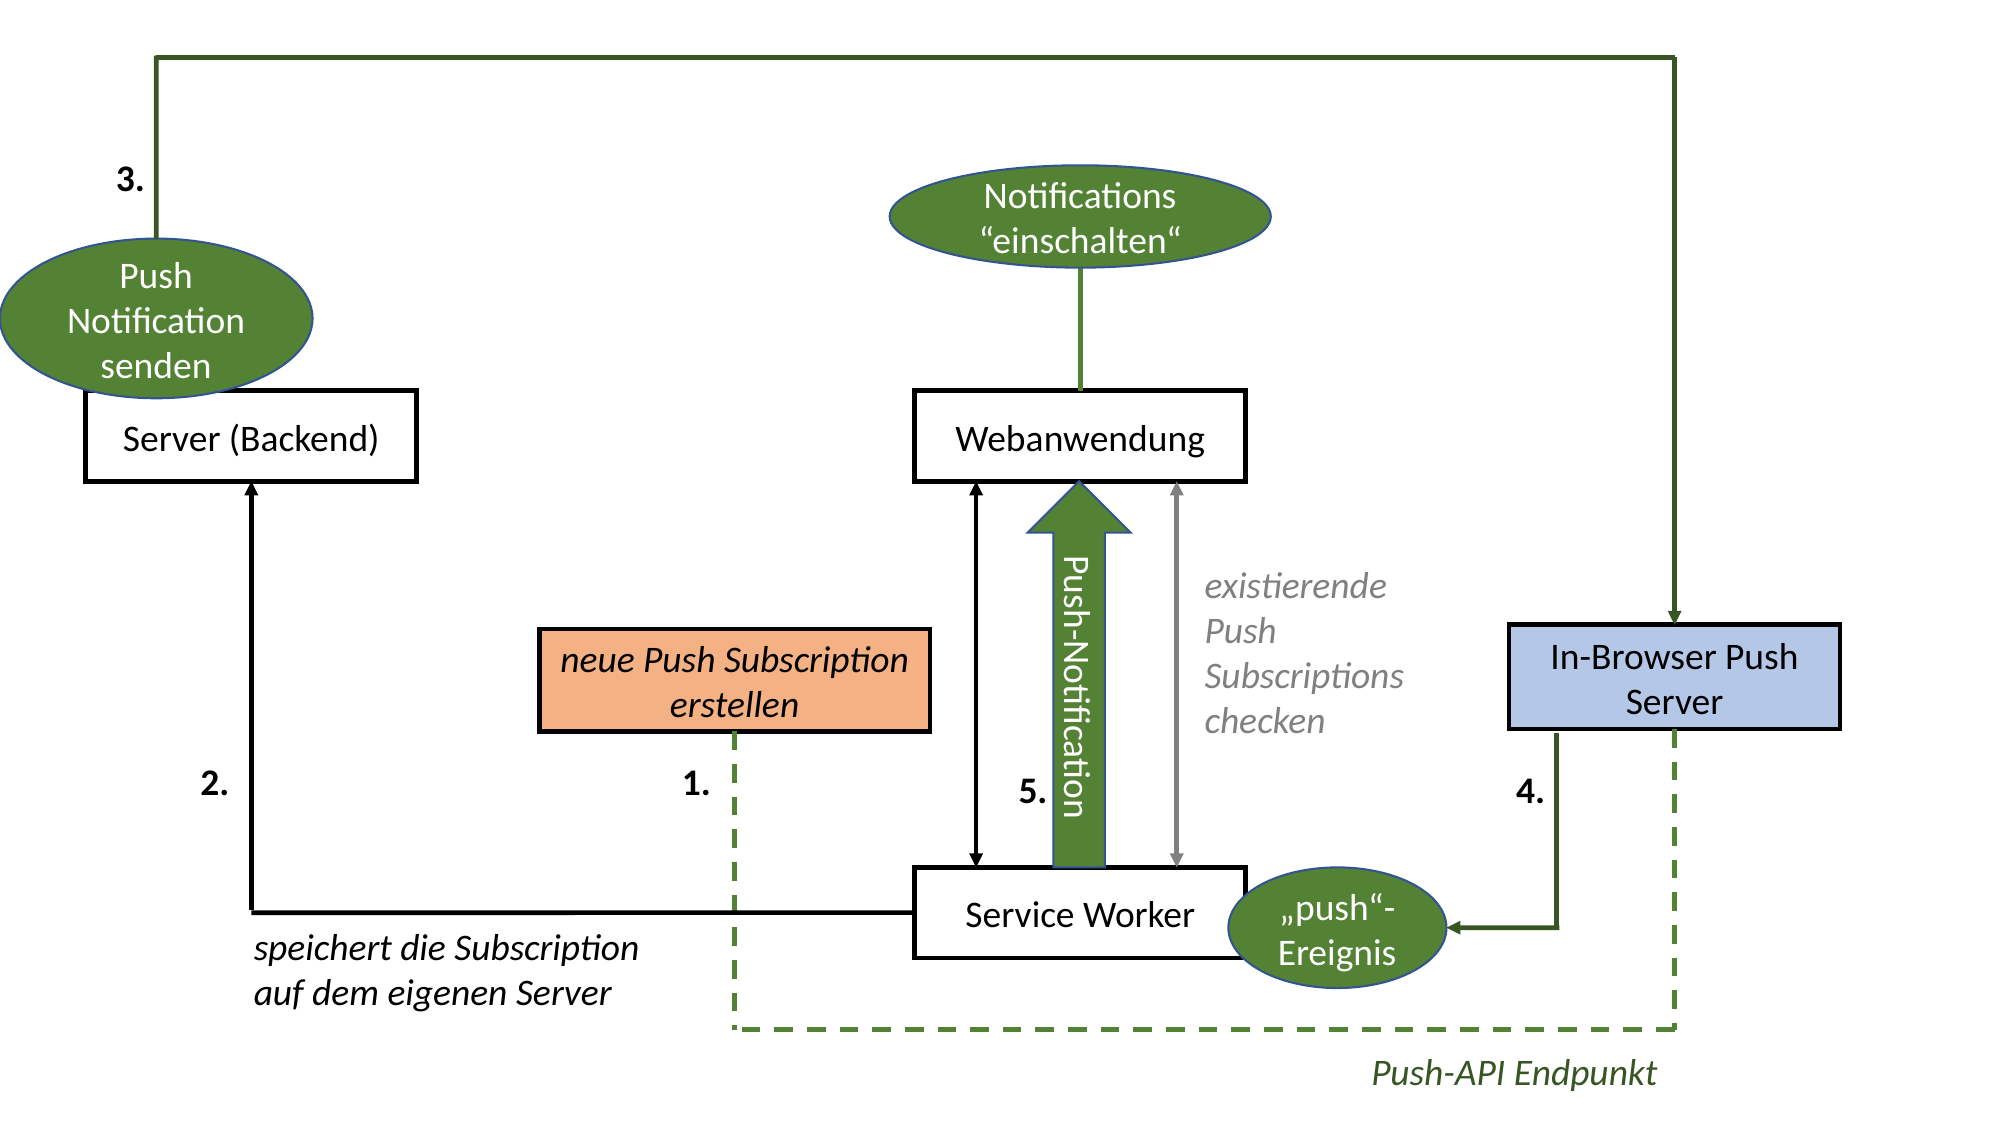

3.
Notifications “einschalten“
Push Notification senden
Server (Backend)
Webanwendung
Push-Notification
existierende
Push
Subscriptions
checken
In-Browser Push Server
neue Push Subscription erstellen
2.
1.
5.
4.
„push“- Ereignis
Service Worker
speichert die Subscription
auf dem eigenen Server
Push-API Endpunkt